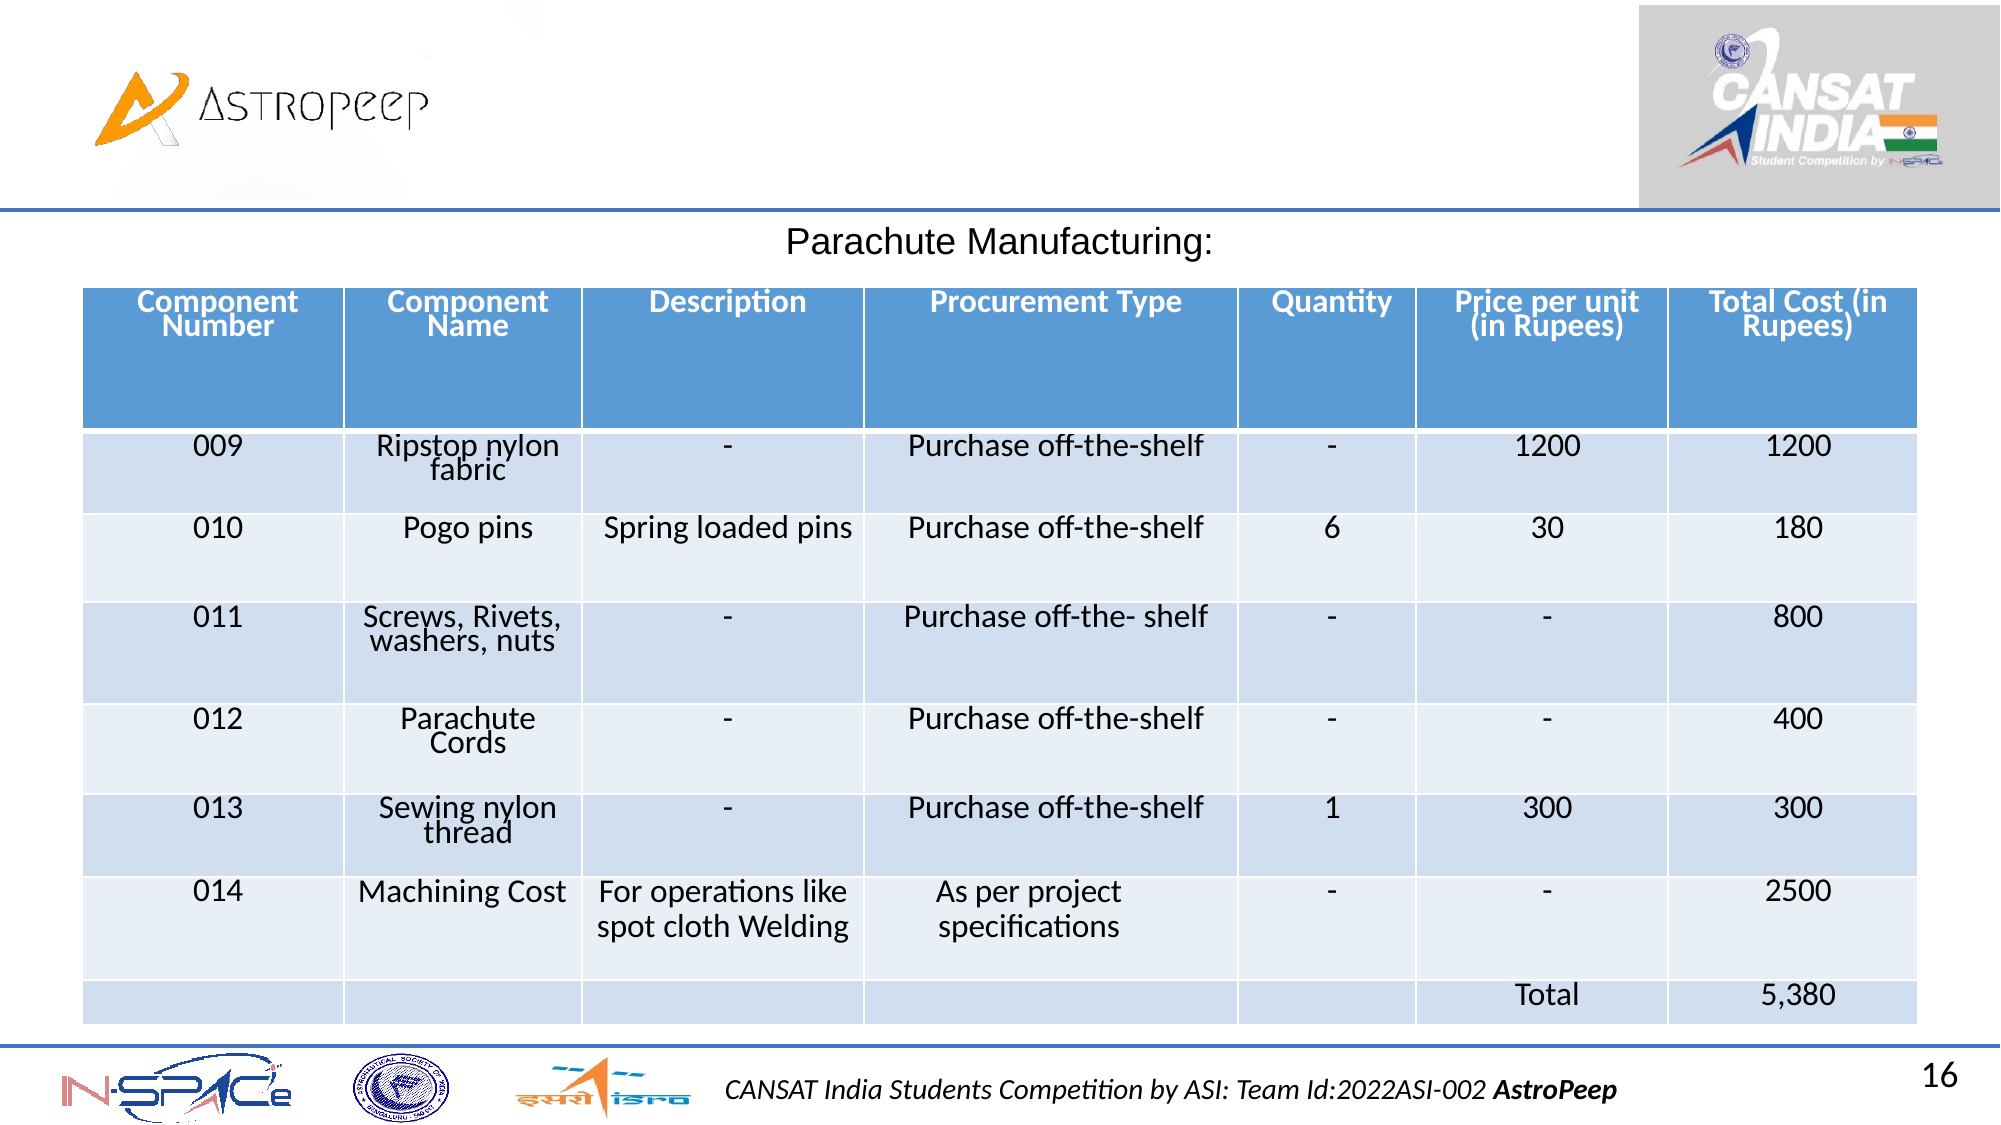

Parachute Manufacturing:
| Component Number | Component Name | Description | Procurement Type | Quantity | Price per unit (in Rupees) | Total Cost (in Rupees) |
| --- | --- | --- | --- | --- | --- | --- |
| 009 | Ripstop nylon fabric | - | Purchase off-the-shelf | - | 1200 | 1200 |
| 010 | Pogo pins | Spring loaded pins | Purchase off-the-shelf | 6 | 30 | 180 |
| 011 | Screws, Rivets, washers, nuts | - | Purchase off-the- shelf | - | - | 800 |
| 012 | Parachute Cords | - | Purchase off-the-shelf | - | - | 400 |
| 013 | Sewing nylon thread | - | Purchase off-the-shelf | 1 | 300 | 300 |
| 014 | Machining Cost | For operations like spot cloth Welding | As per project specifications | - | - | 2500 |
|  |  |  |  |  | Total | 5,380 |
16